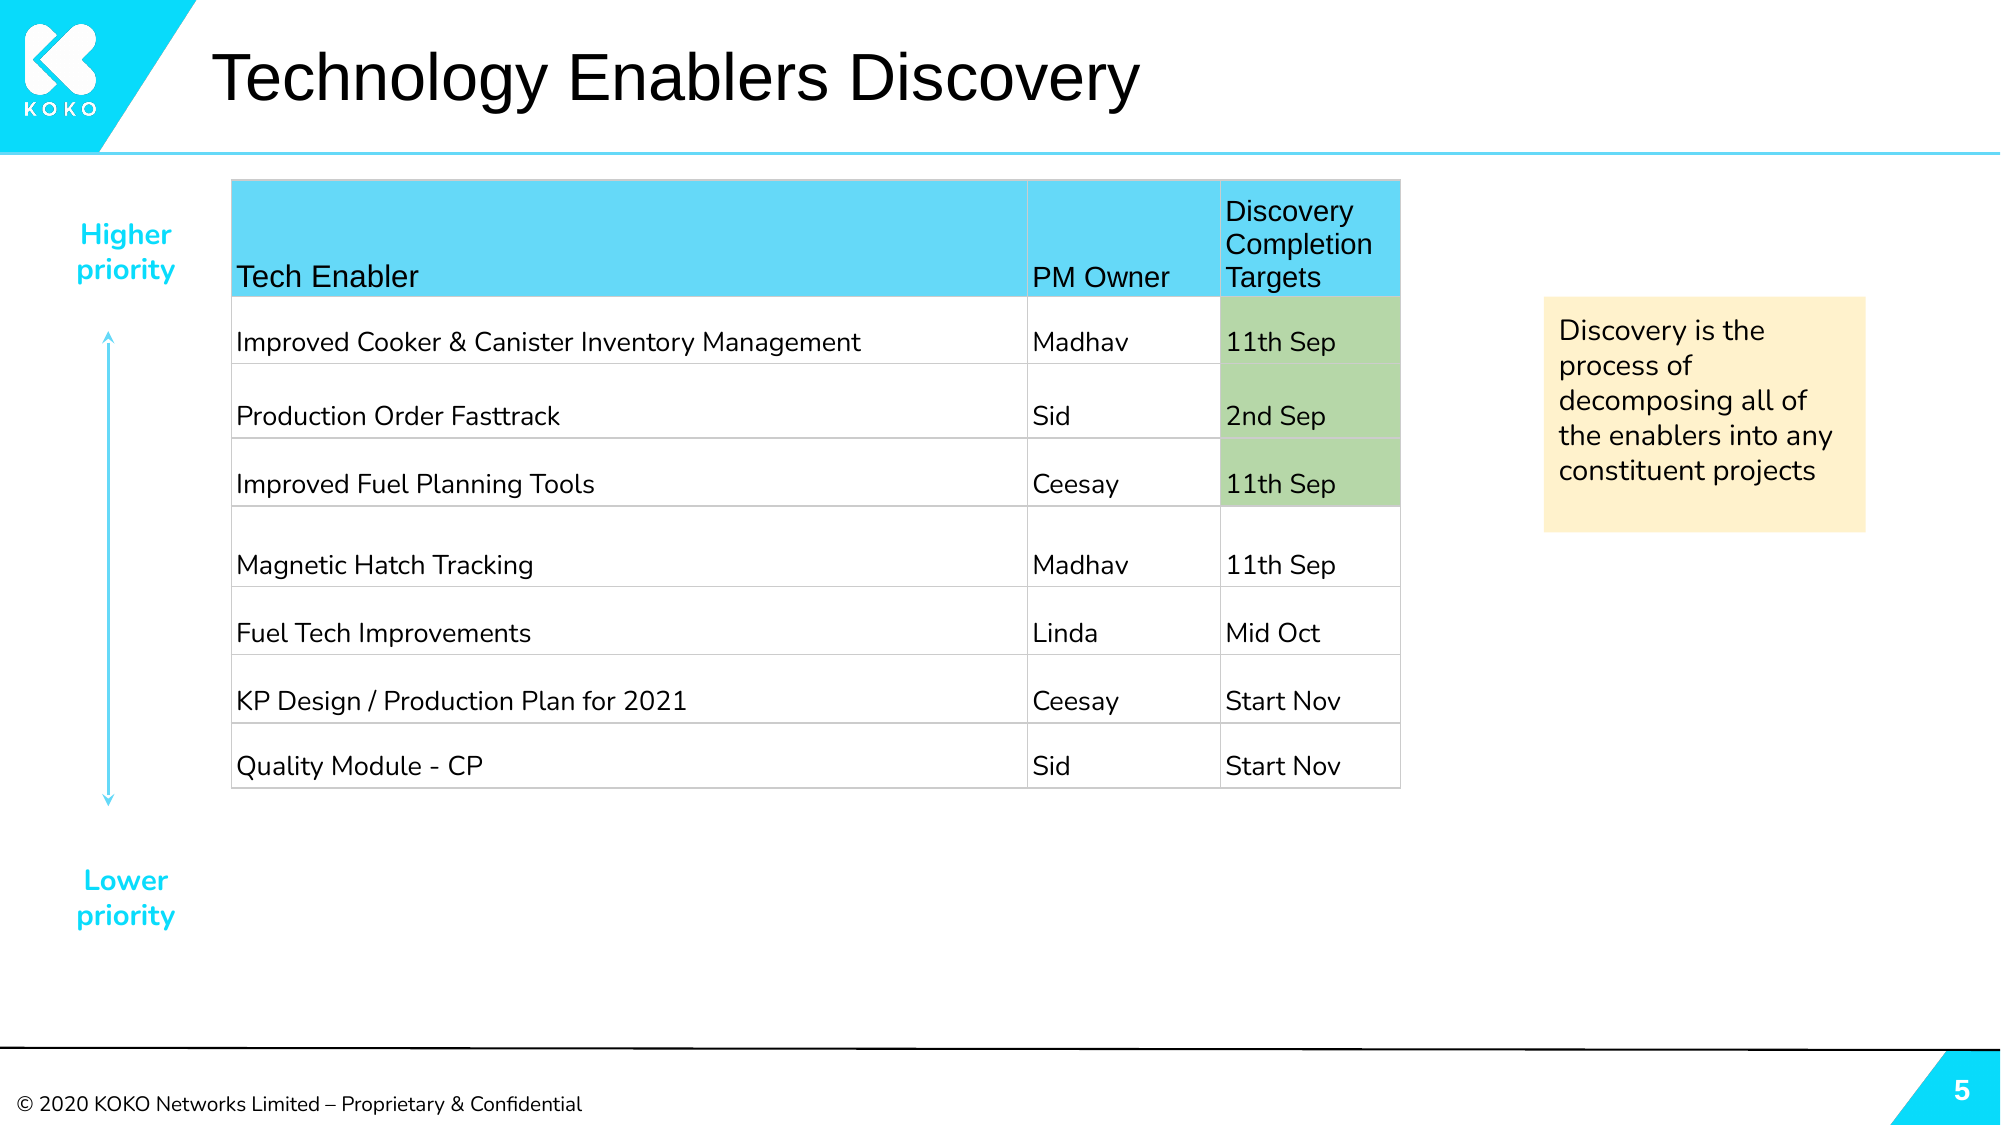

# Technology Enablers Discovery
| Tech Enabler | PM Owner | Discovery Completion Targets |
| --- | --- | --- |
| Improved Cooker & Canister Inventory Management | Madhav | 11th Sep |
| Production Order Fasttrack | Sid | 2nd Sep |
| Improved Fuel Planning Tools | Ceesay | 11th Sep |
| Magnetic Hatch Tracking | Madhav | 11th Sep |
| Fuel Tech Improvements | Linda | Mid Oct |
| KP Design / Production Plan for 2021 | Ceesay | Start Nov |
| Quality Module - CP | Sid | Start Nov |
Higher priority
Discovery is the process of decomposing all of the enablers into any constituent projects
Lower priority
5